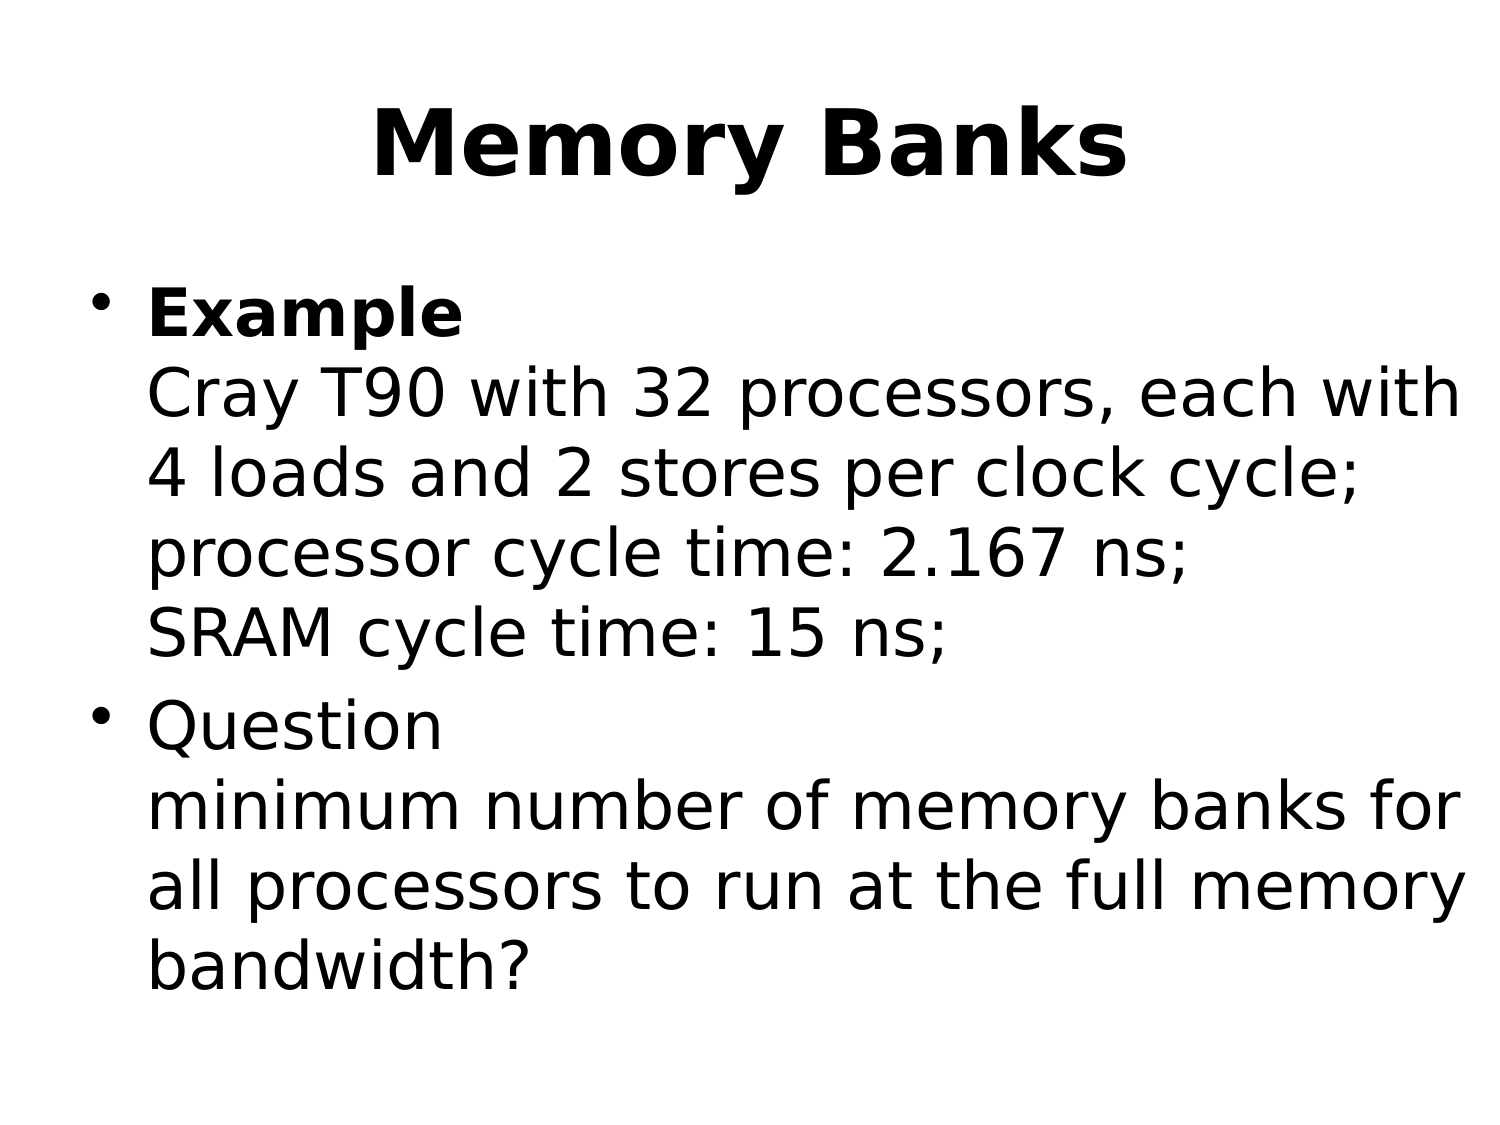

# Memory Banks
Example                                           Cray T90 with 32 processors, each with 4 loads and 2 stores per clock cycle;  processor cycle time: 2.167 ns;          SRAM cycle time: 15 ns;
Question                                         minimum number of memory banks for all processors to run at the full memory bandwidth?